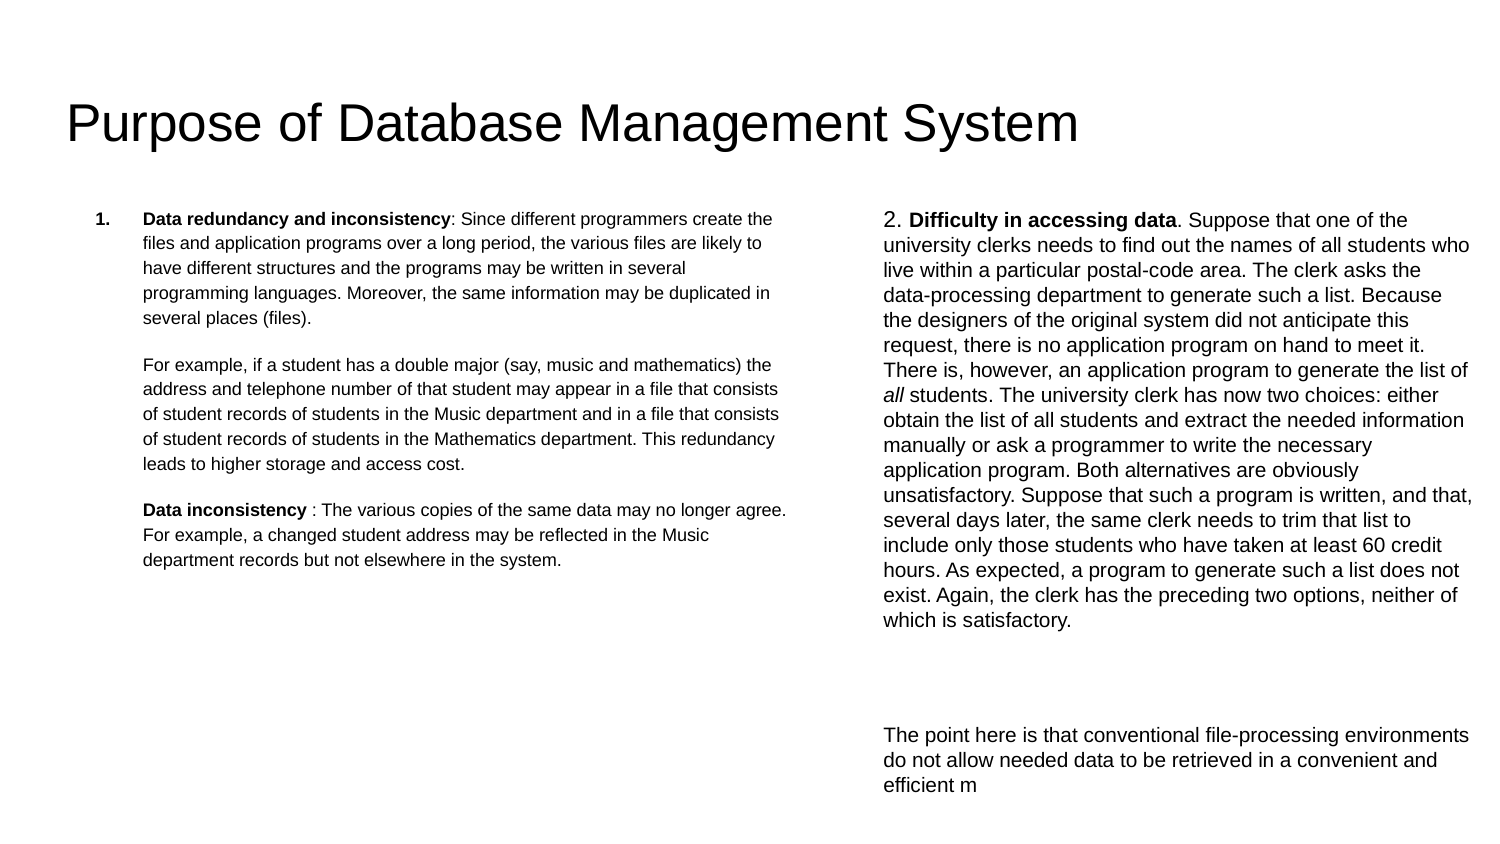

# Purpose of Database Management System
Data redundancy and inconsistency: Since different programmers create the files and application programs over a long period, the various files are likely to have different structures and the programs may be written in several programming languages. Moreover, the same information may be duplicated in several places (files).
For example, if a student has a double major (say, music and mathematics) the address and telephone number of that student may appear in a file that consists of student records of students in the Music department and in a file that consists of student records of students in the Mathematics department. This redundancy leads to higher storage and access cost.
Data inconsistency : The various copies of the same data may no longer agree. For example, a changed student address may be reflected in the Music department records but not elsewhere in the system.

2. Difficulty in accessing data. Suppose that one of the university clerks needs to find out the names of all students who live within a particular postal-code area. The clerk asks the data-processing department to generate such a list. Because the designers of the original system did not anticipate this request, there is no application program on hand to meet it. There is, however, an application program to generate the list of all students. The university clerk has now two choices: either obtain the list of all students and extract the needed information manually or ask a programmer to write the necessary application program. Both alternatives are obviously unsatisfactory. Suppose that such a program is written, and that, several days later, the same clerk needs to trim that list to include only those students who have taken at least 60 credit hours. As expected, a program to generate such a list does not exist. Again, the clerk has the preceding two options, neither of which is satisfactory.
The point here is that conventional file-processing environments do not allow needed data to be retrieved in a convenient and efficient m